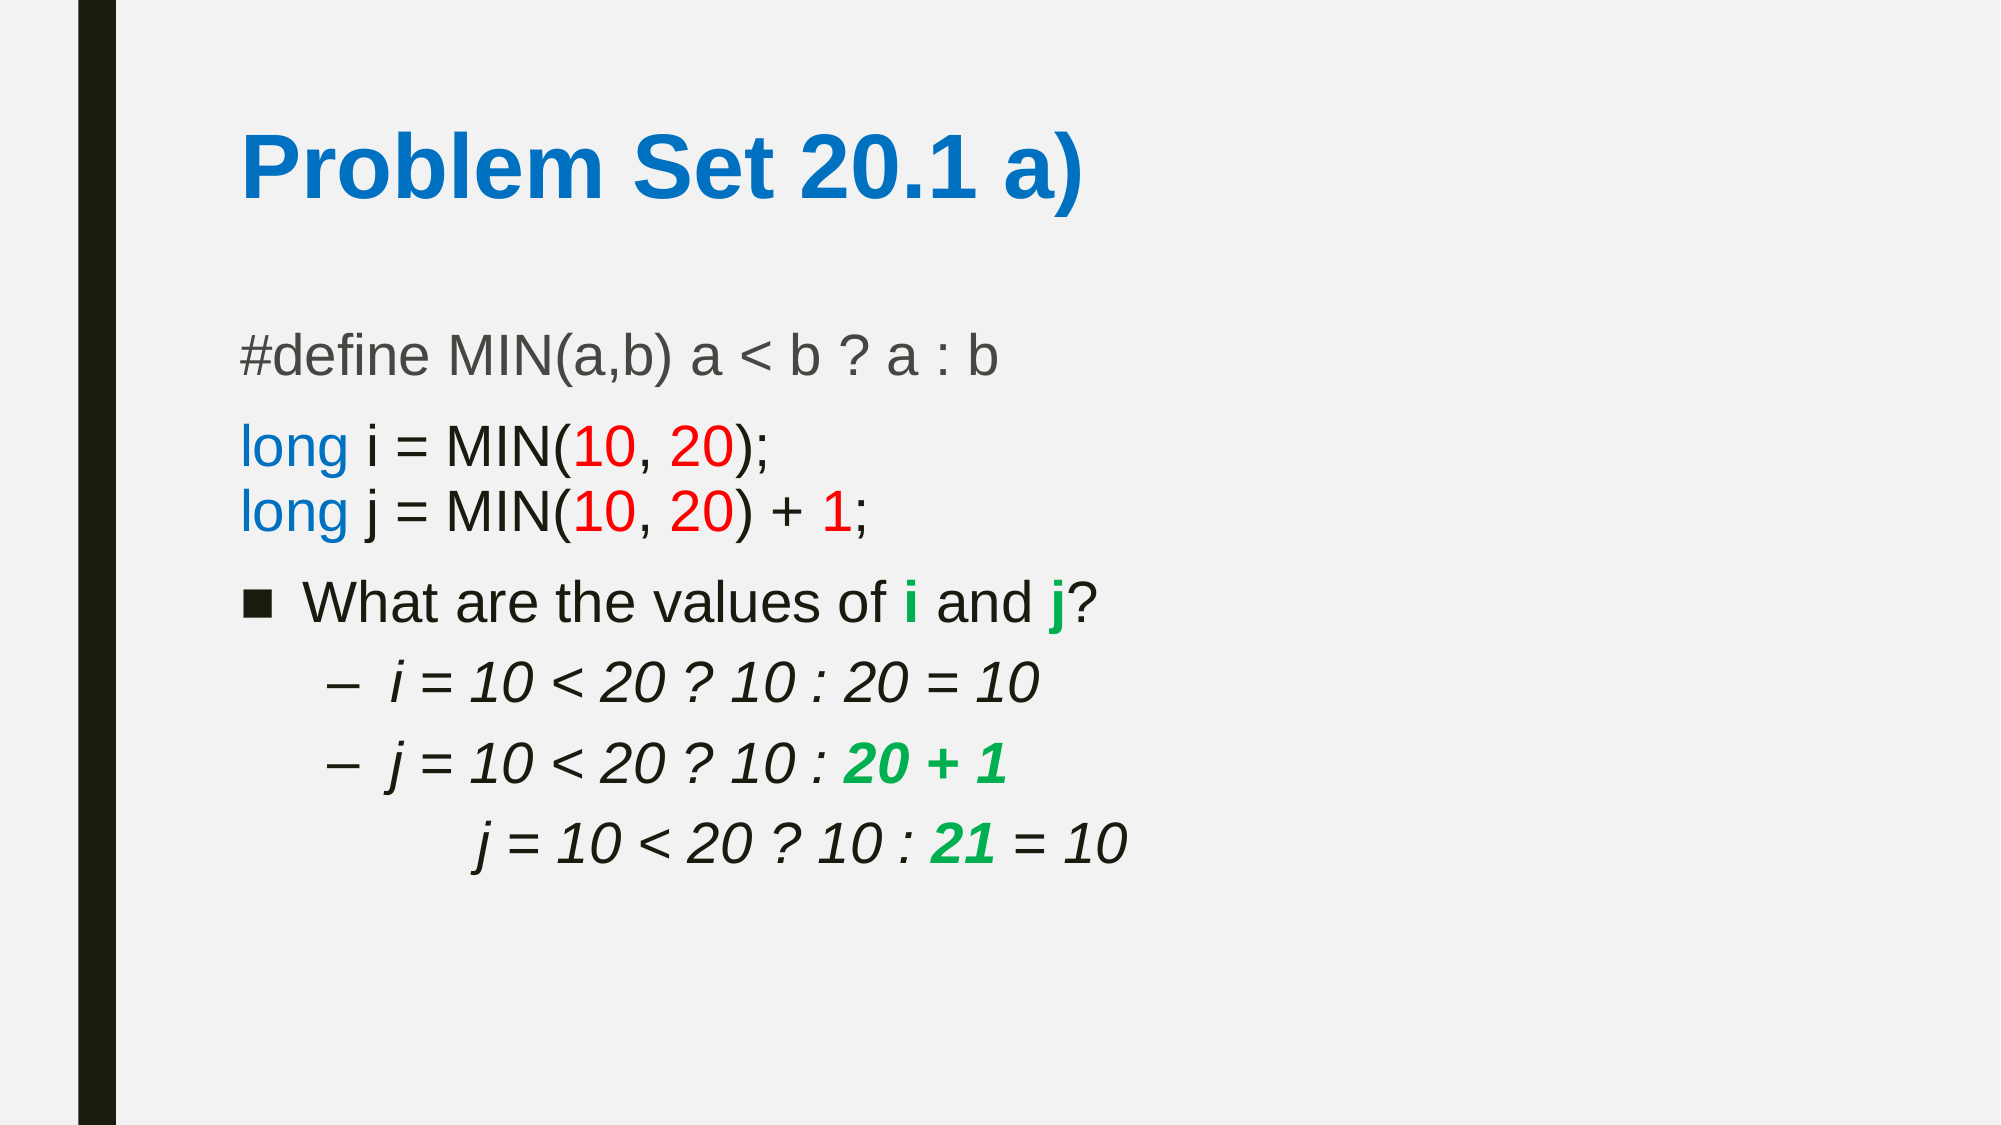

# Problem Set 20.1 a)
#define MIN(a,b) a < b ? a : b
long i = MIN(10, 20);
long j = MIN(10, 20) + 1;
What are the values of i and j?
i = 10 < 20 ? 10 : 20 = 10
j = 10 < 20 ? 10 : 20 + 1
	j = 10 < 20 ? 10 : 21 = 10